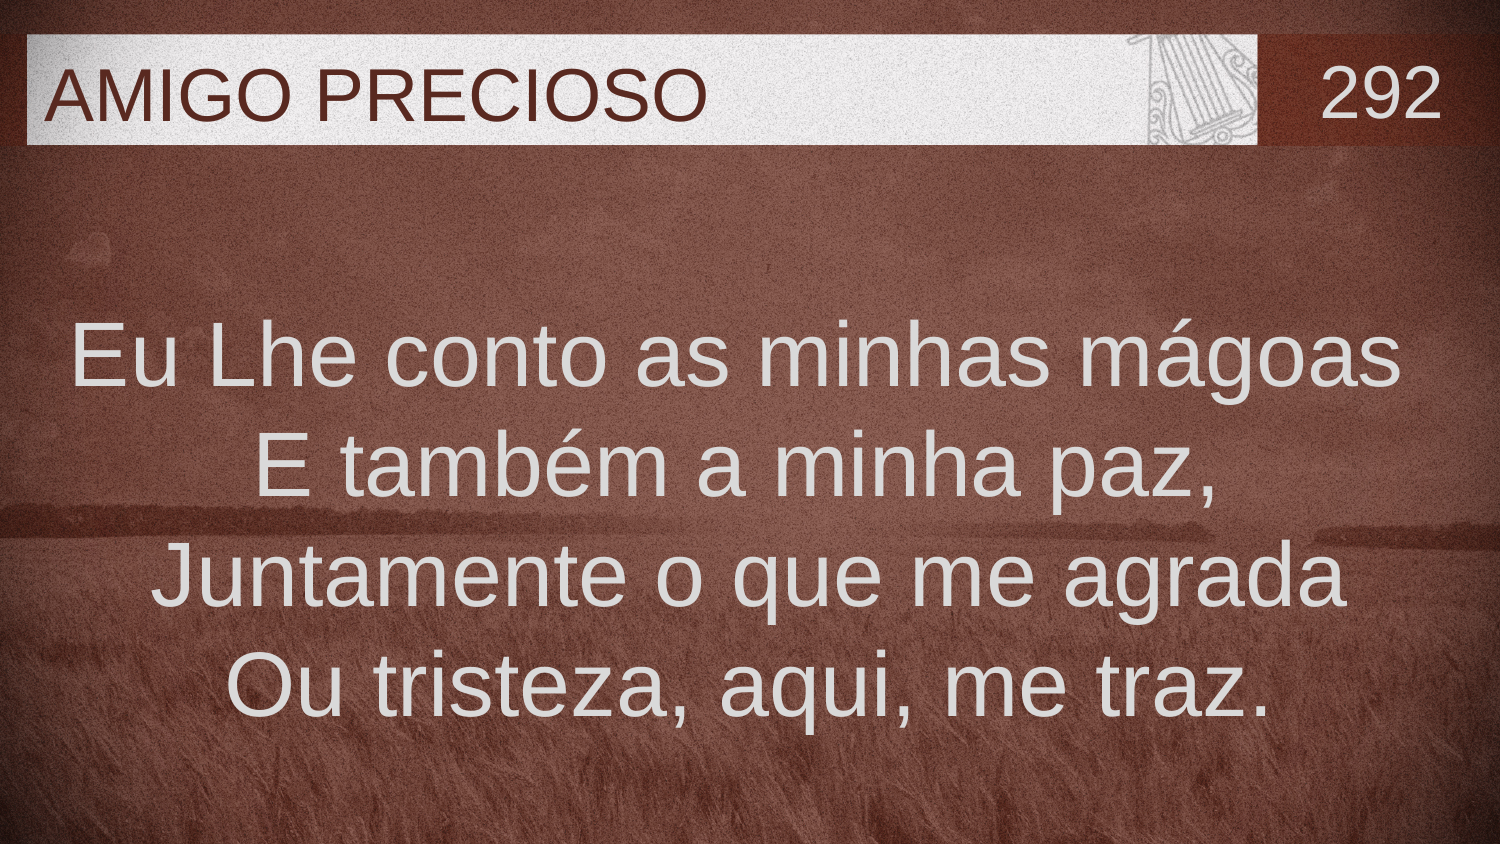

# AMIGO PRECIOSO
292
Eu Lhe conto as minhas mágoas
E também a minha paz,
Juntamente o que me agrada
Ou tristeza, aqui, me traz.